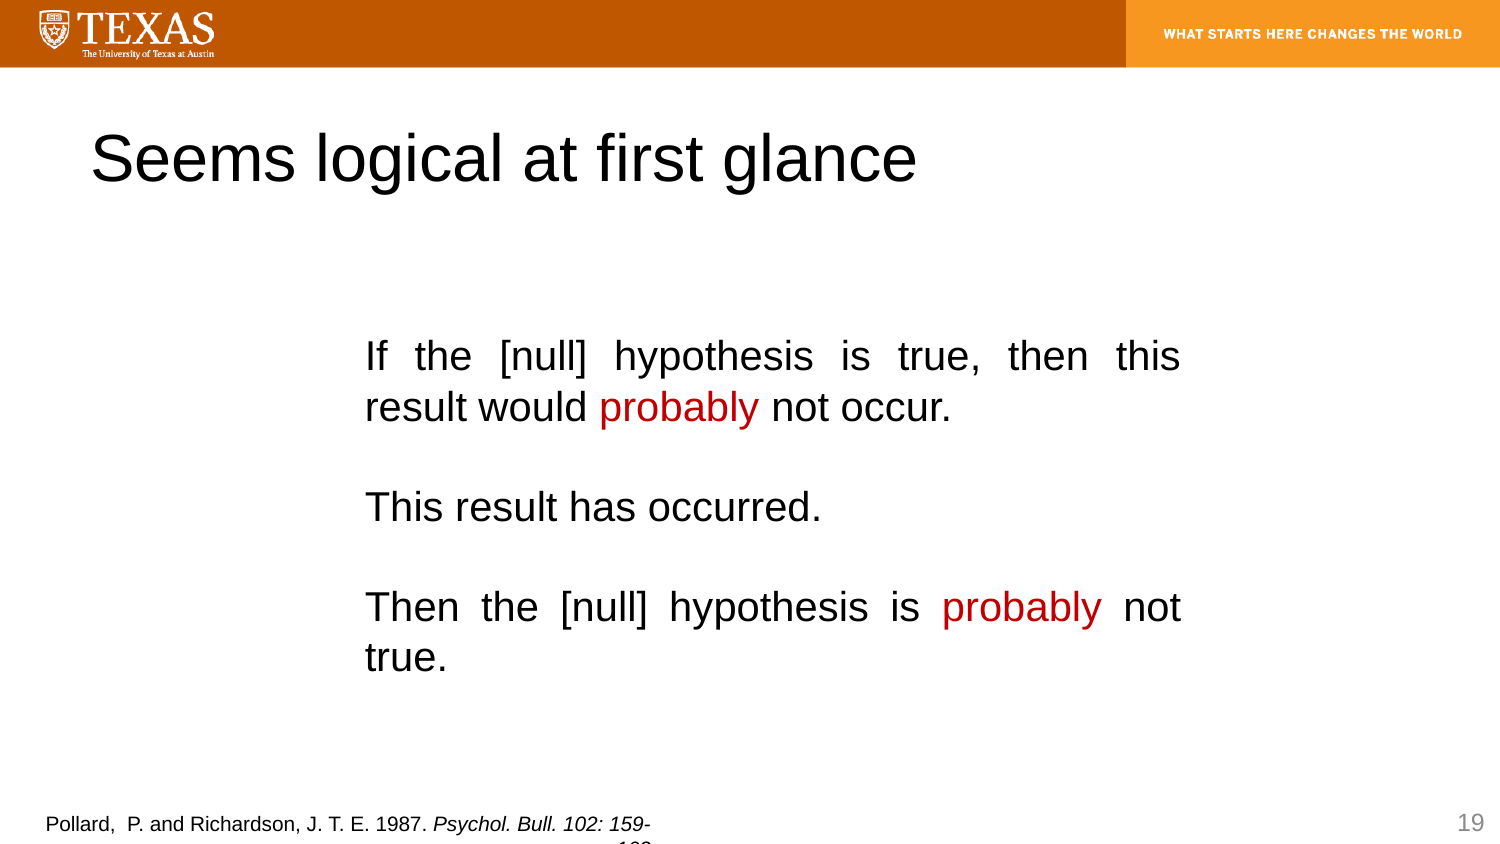

# Seems logical at first glance
If the [null] hypothesis is true, then this result would probably not occur.
This result has occurred.
Then the [null] hypothesis is probably not true.
19
Pollard,  P. and Richardson, J. T. E. 1987. Psychol. Bull. 102: 159-163